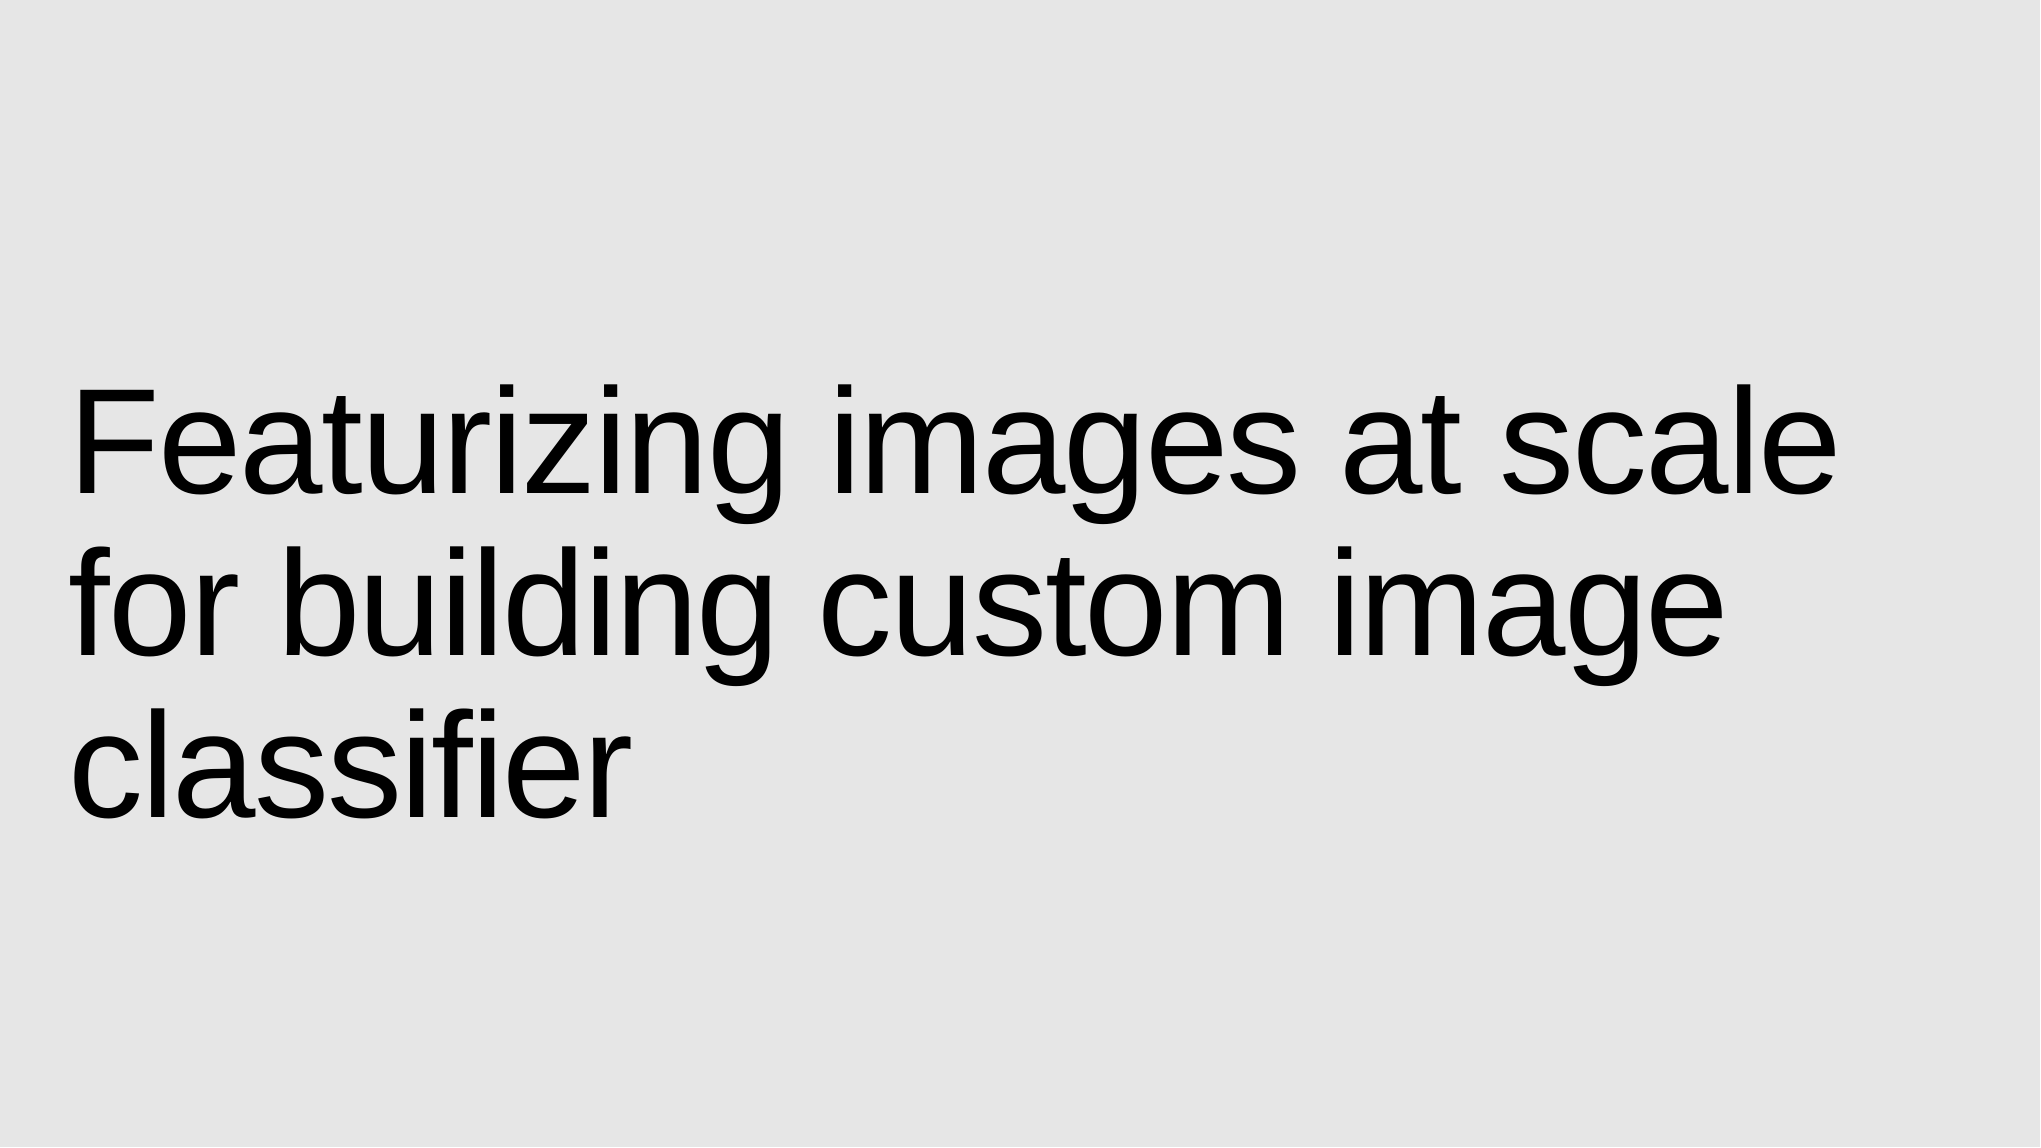

# Featurizing images at scale for building custom image classifier